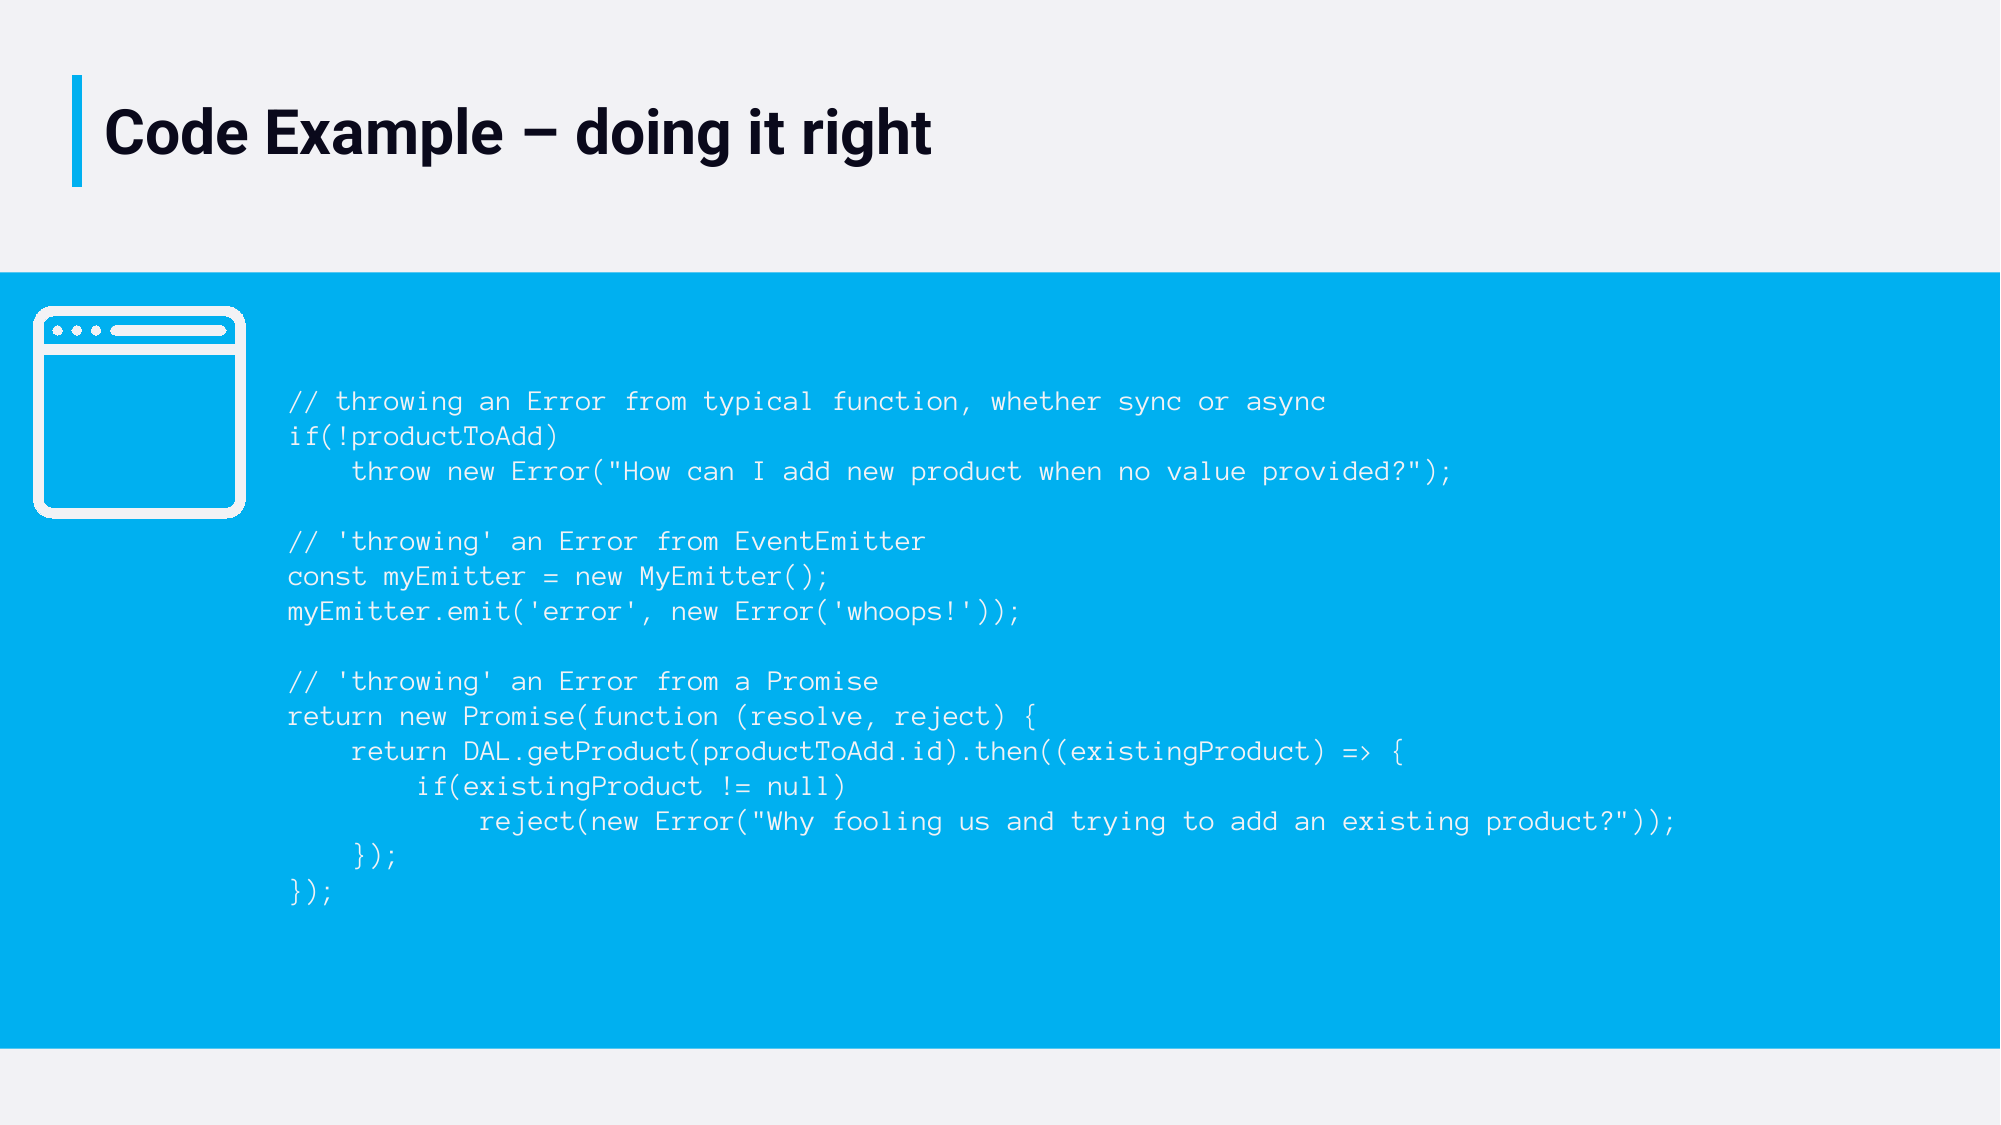

# Code Example – doing it right

// throwing an Error from typical function, whether sync or async
if(!productToAdd)
    throw new Error("How can I add new product when no value provided?");

// 'throwing' an Error from EventEmitter
const myEmitter = new MyEmitter();
myEmitter.emit('error', new Error('whoops!'));

// 'throwing' an Error from a Promise
return new Promise(function (resolve, reject) {
    return DAL.getProduct(productToAdd.id).then((existingProduct) => {
        if(existingProduct != null)
            reject(new Error("Why fooling us and trying to add an existing product?"));
    });
});